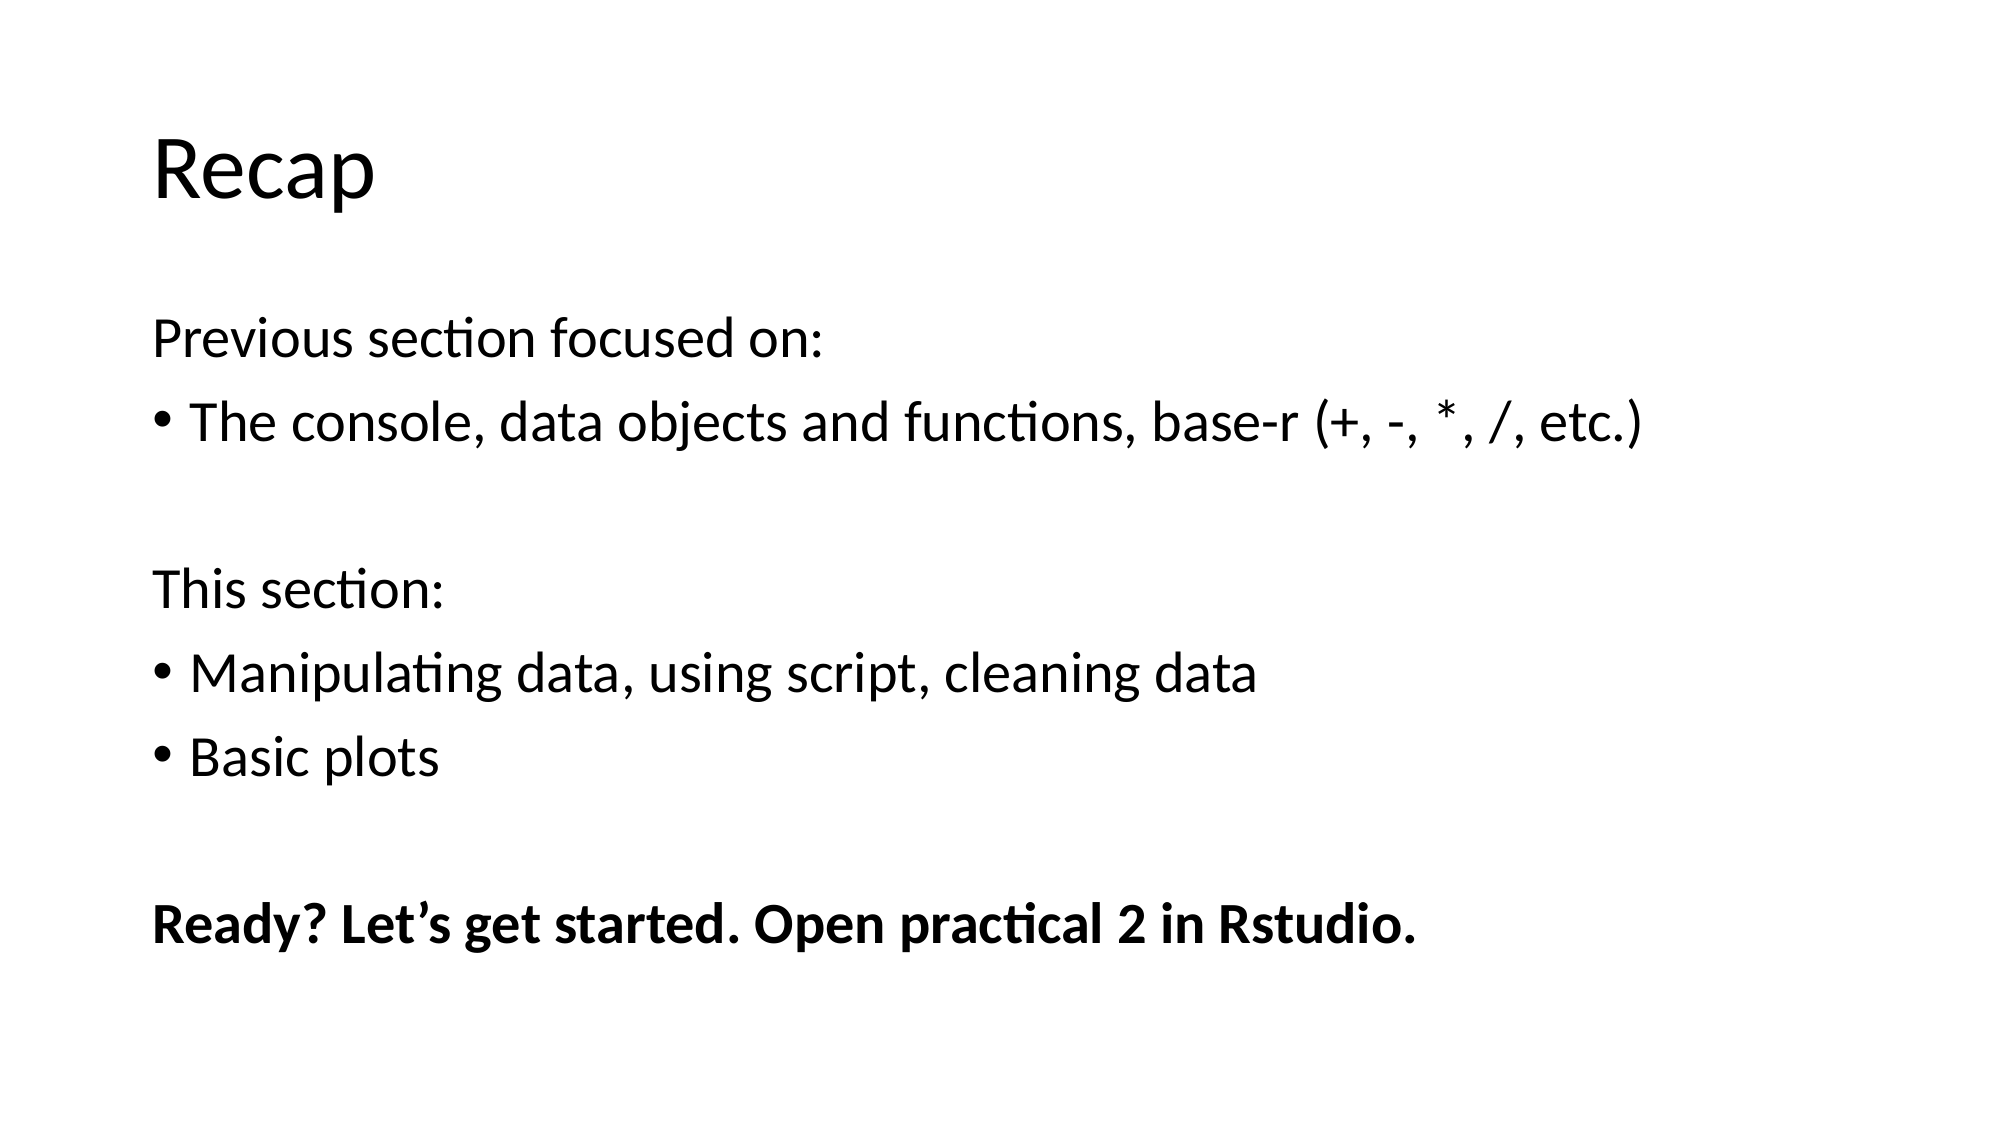

# Recap
Previous section focused on:
The console, data objects and functions, base-r (+, -, *, /, etc.)

This section:
Manipulating data, using script, cleaning data
Basic plots

Ready? Let’s get started. Open practical 2 in Rstudio.